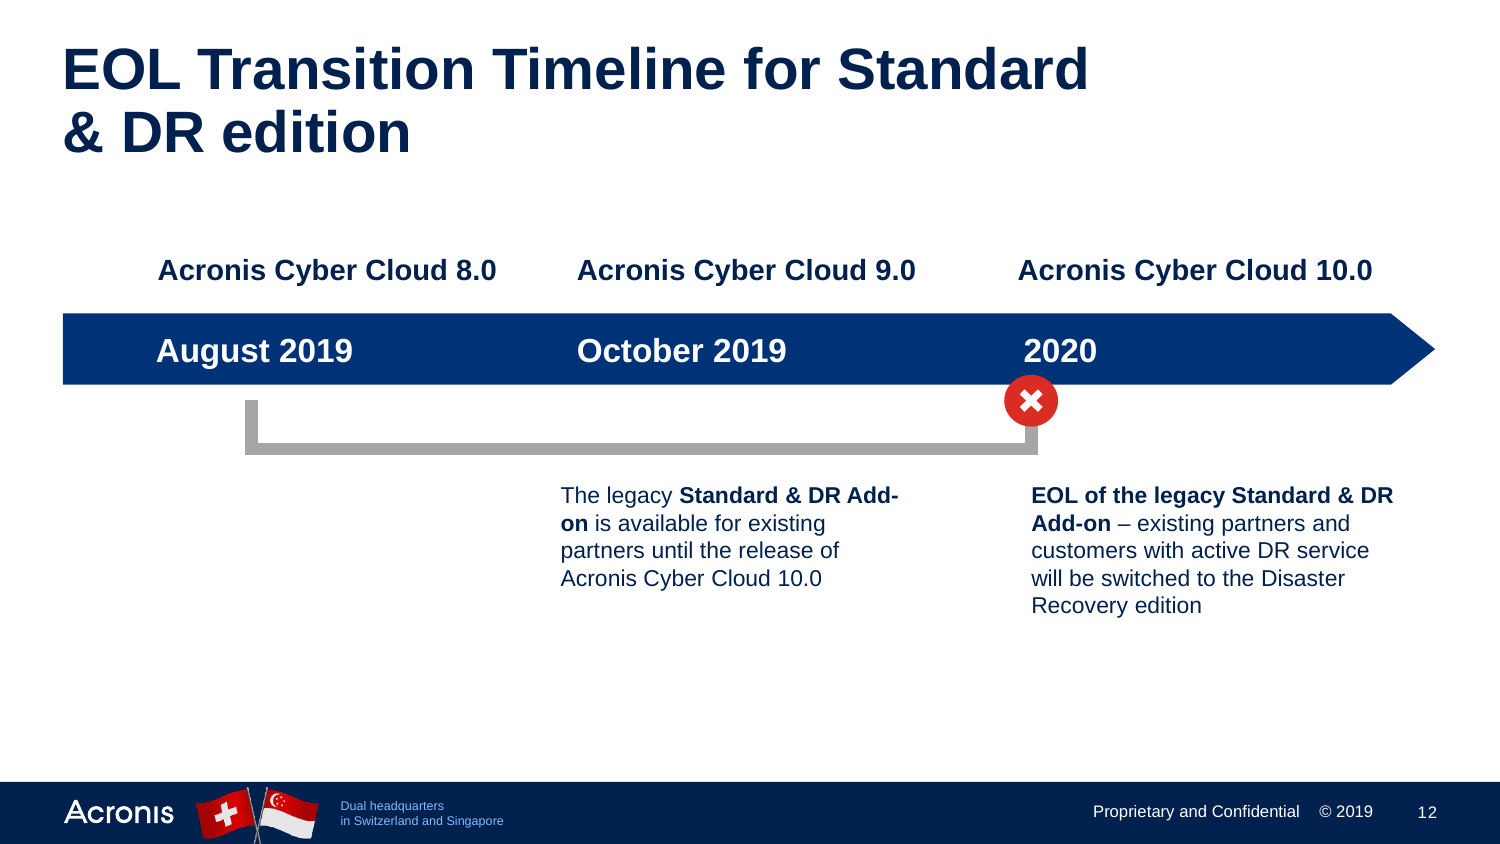

# EOL Transition Timeline for Standard & DR edition
Acronis Cyber Cloud 8.0
Acronis Cyber Cloud 9.0
Acronis Cyber Cloud 10.0

August 2019
October 2019
2020

The legacy Standard & DR Add-on is available for existing partners until the release of Acronis Cyber Cloud 10.0
EOL of the legacy Standard & DR Add-on – existing partners and customers with active DR service will be switched to the Disaster Recovery edition